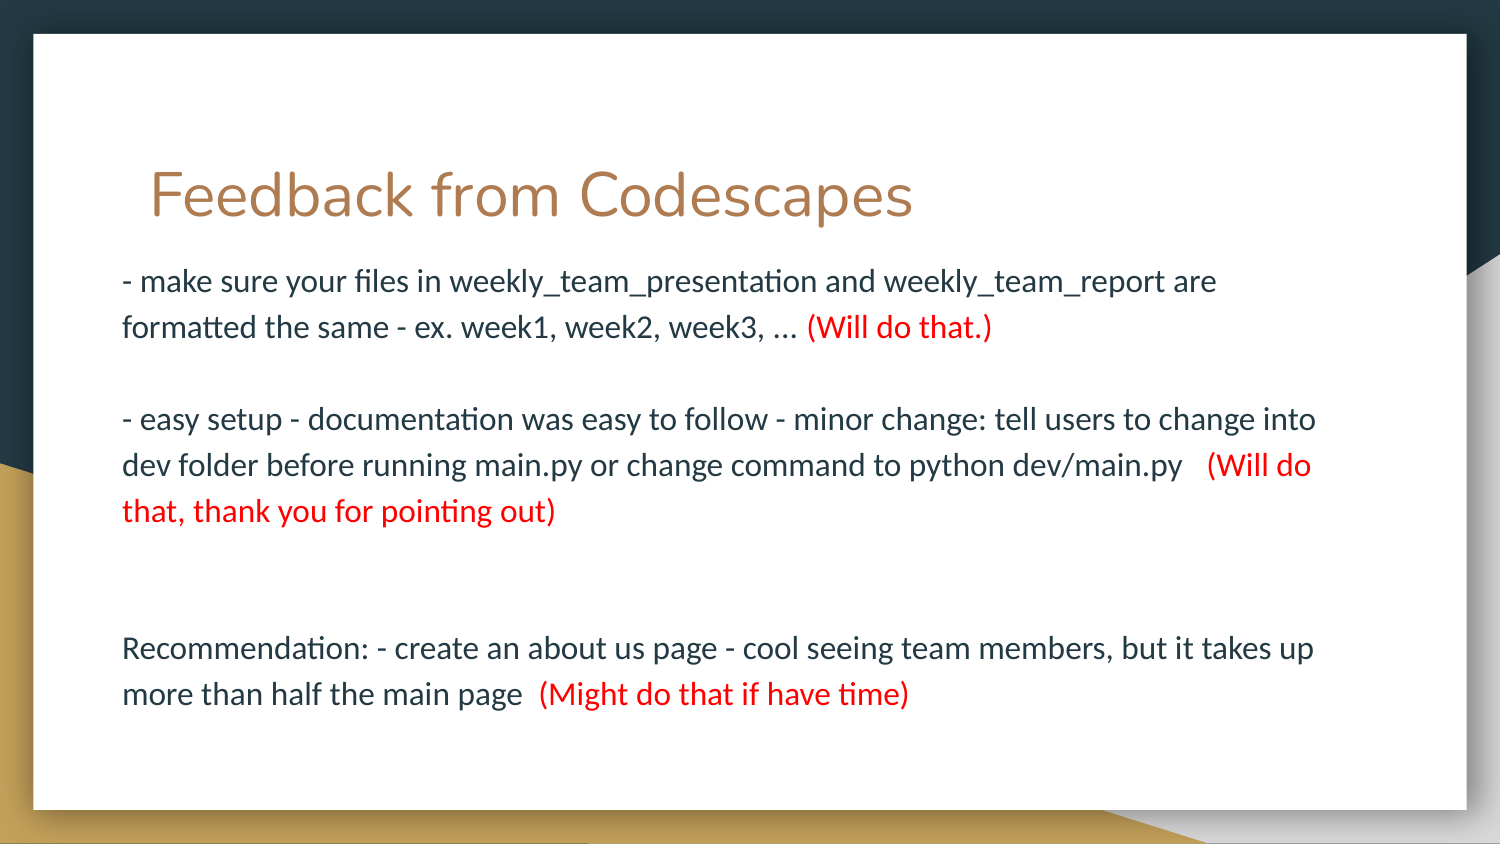

# Feedback from Codescapes
- make sure your files in weekly_team_presentation and weekly_team_report are formatted the same - ex. week1, week2, week3, ... (Will do that.)

- easy setup - documentation was easy to follow - minor change: tell users to change into dev folder before running main.py or change command to python dev/main.py   (Will do that, thank you for pointing out)

Recommendation: - create an about us page - cool seeing team members, but it takes up more than half the main page  (Might do that if have time)